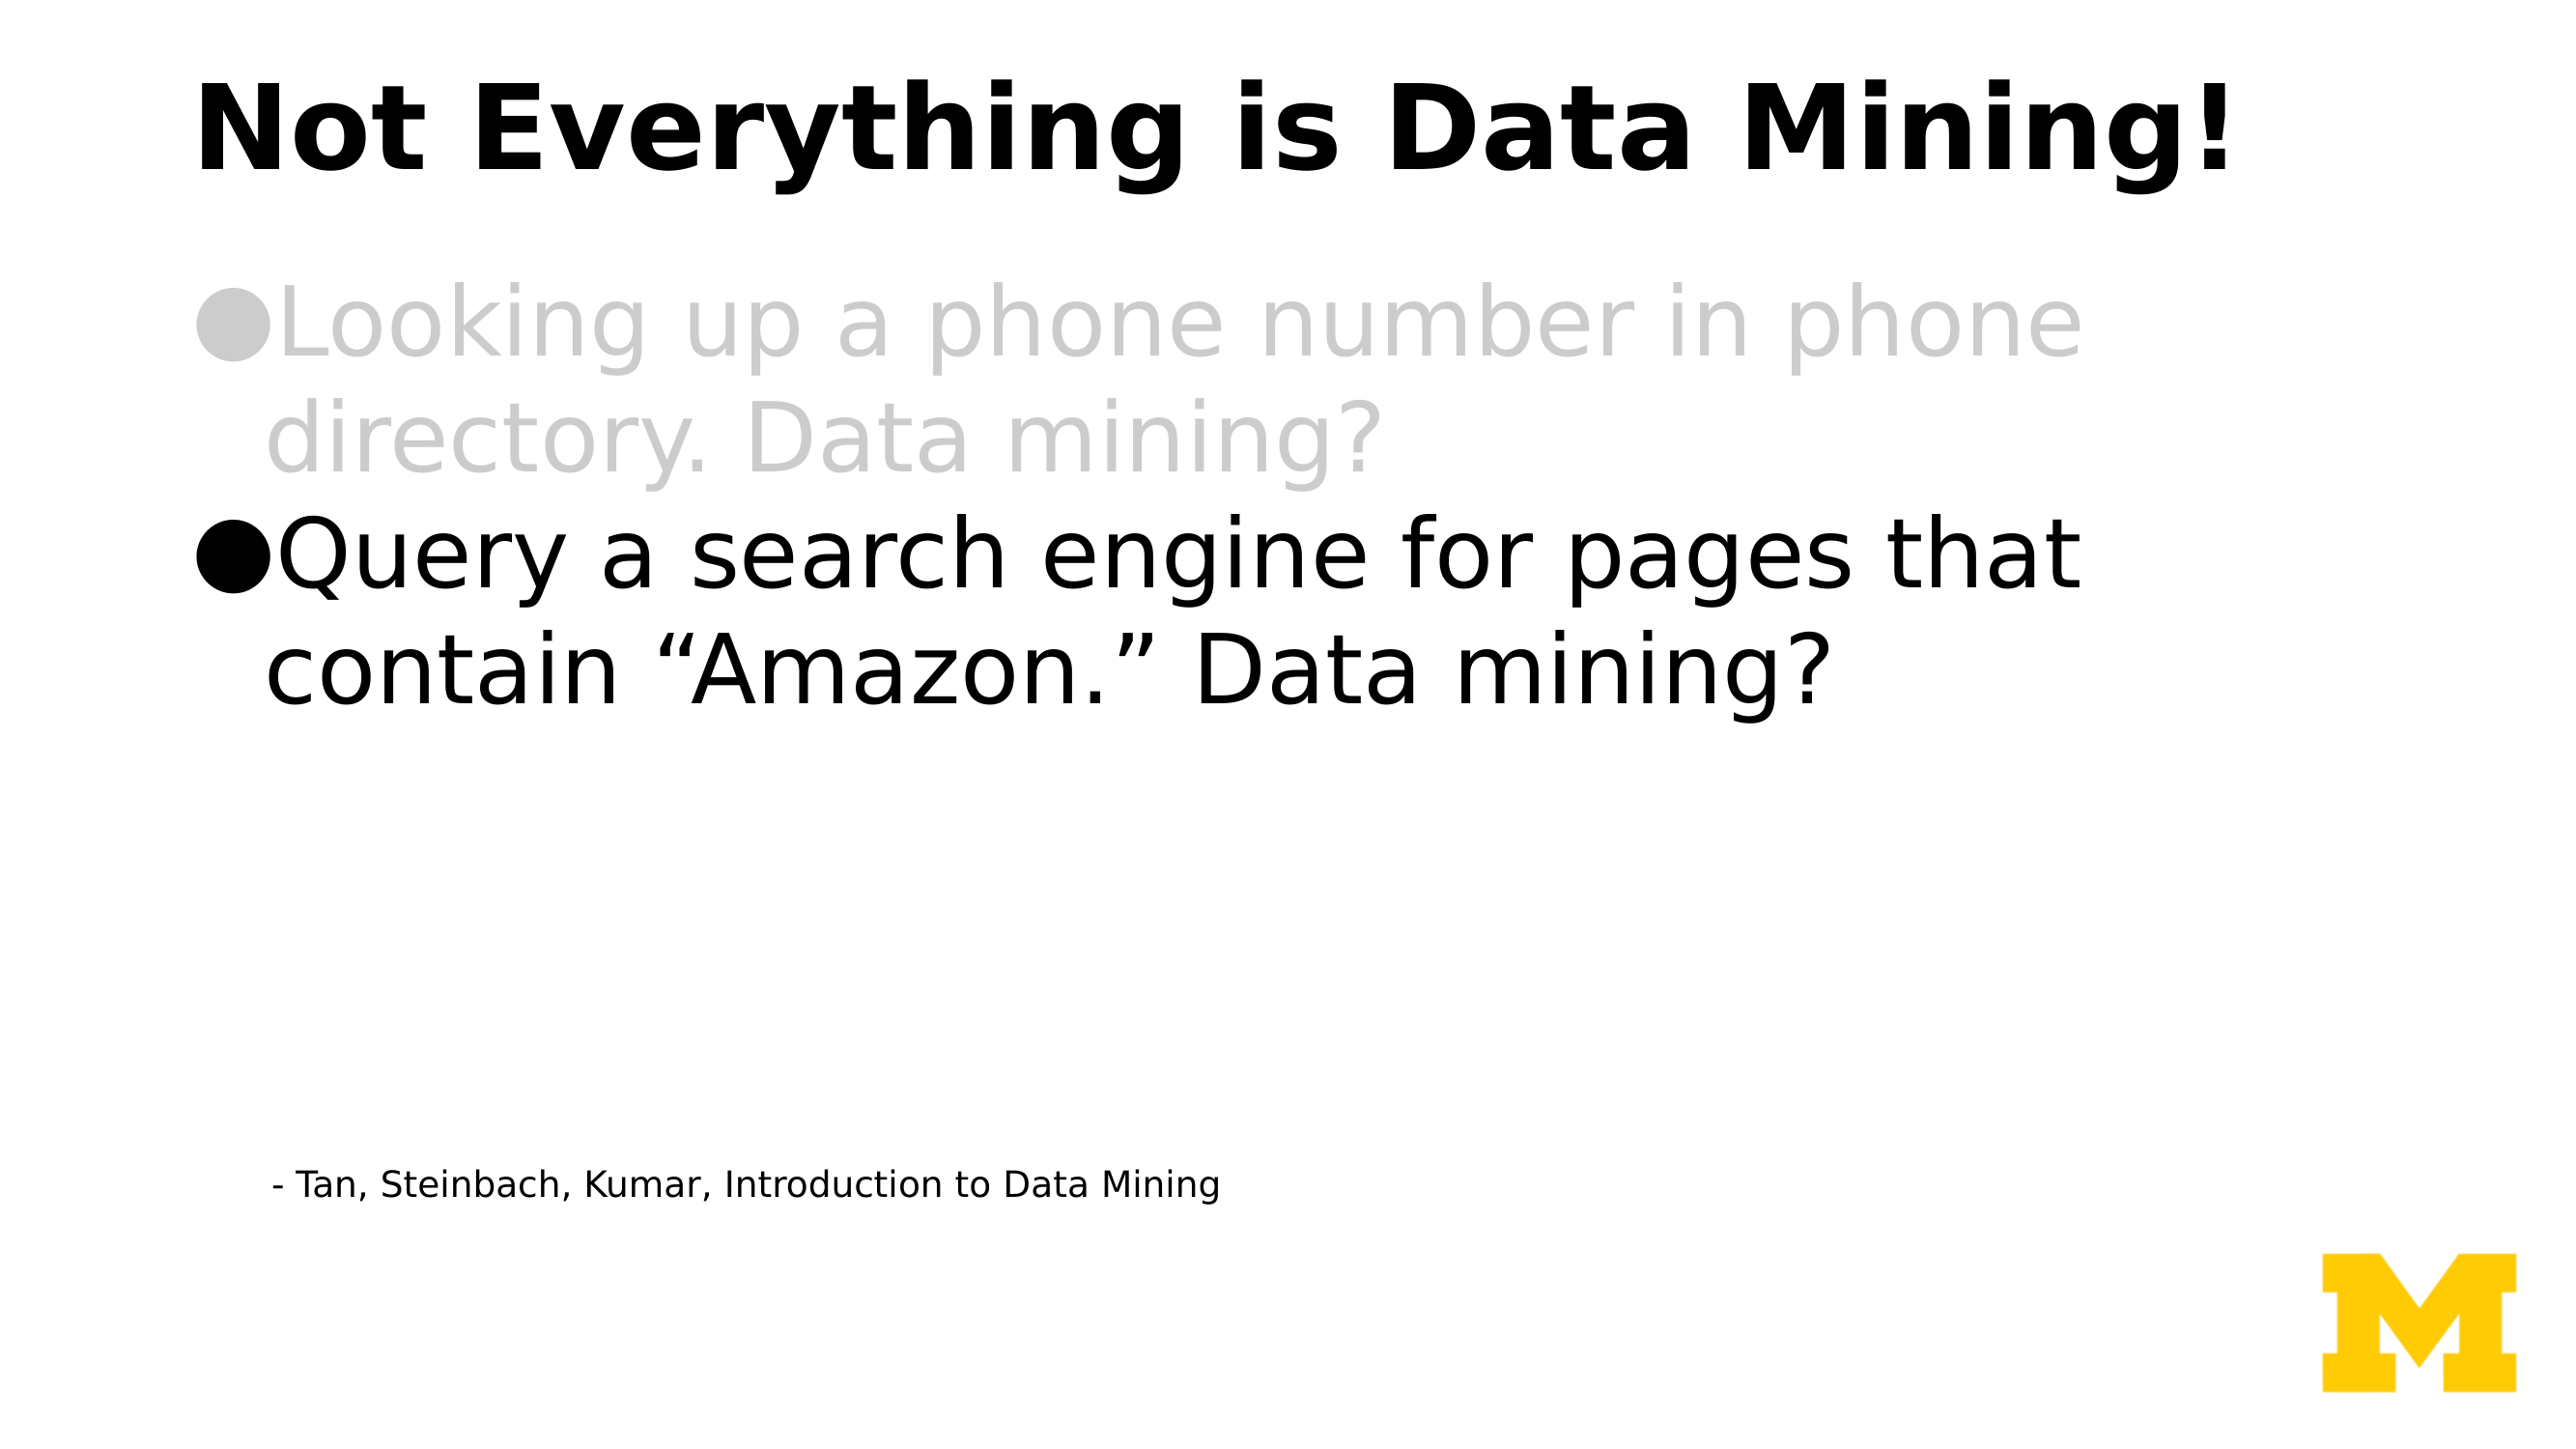

# Not Everything is Data Mining!
Looking up a phone number in phone directory. Data mining?
Query a search engine for pages that contain “Amazon.” Data mining?
- Tan, Steinbach, Kumar, Introduction to Data Mining